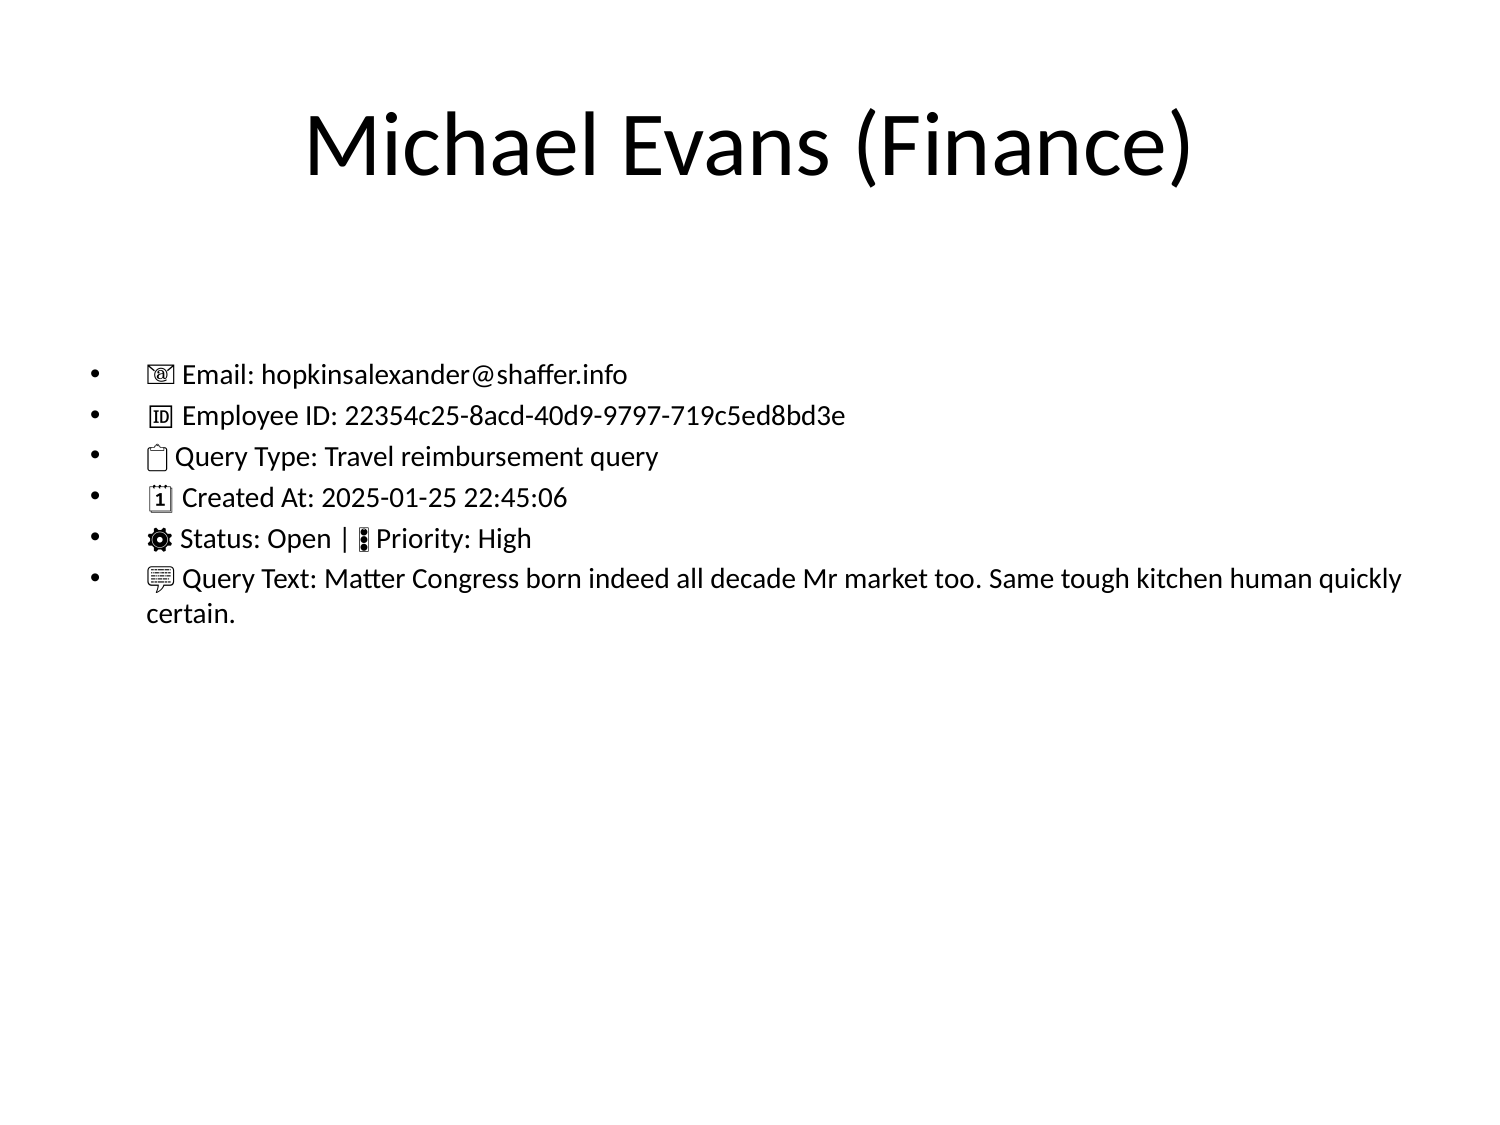

# Michael Evans (Finance)

📧 Email: hopkinsalexander@shaffer.info
🆔 Employee ID: 22354c25-8acd-40d9-9797-719c5ed8bd3e
📋 Query Type: Travel reimbursement query
🗓 Created At: 2025-01-25 22:45:06
⚙ Status: Open | 🚦 Priority: High
💬 Query Text: Matter Congress born indeed all decade Mr market too. Same tough kitchen human quickly certain.